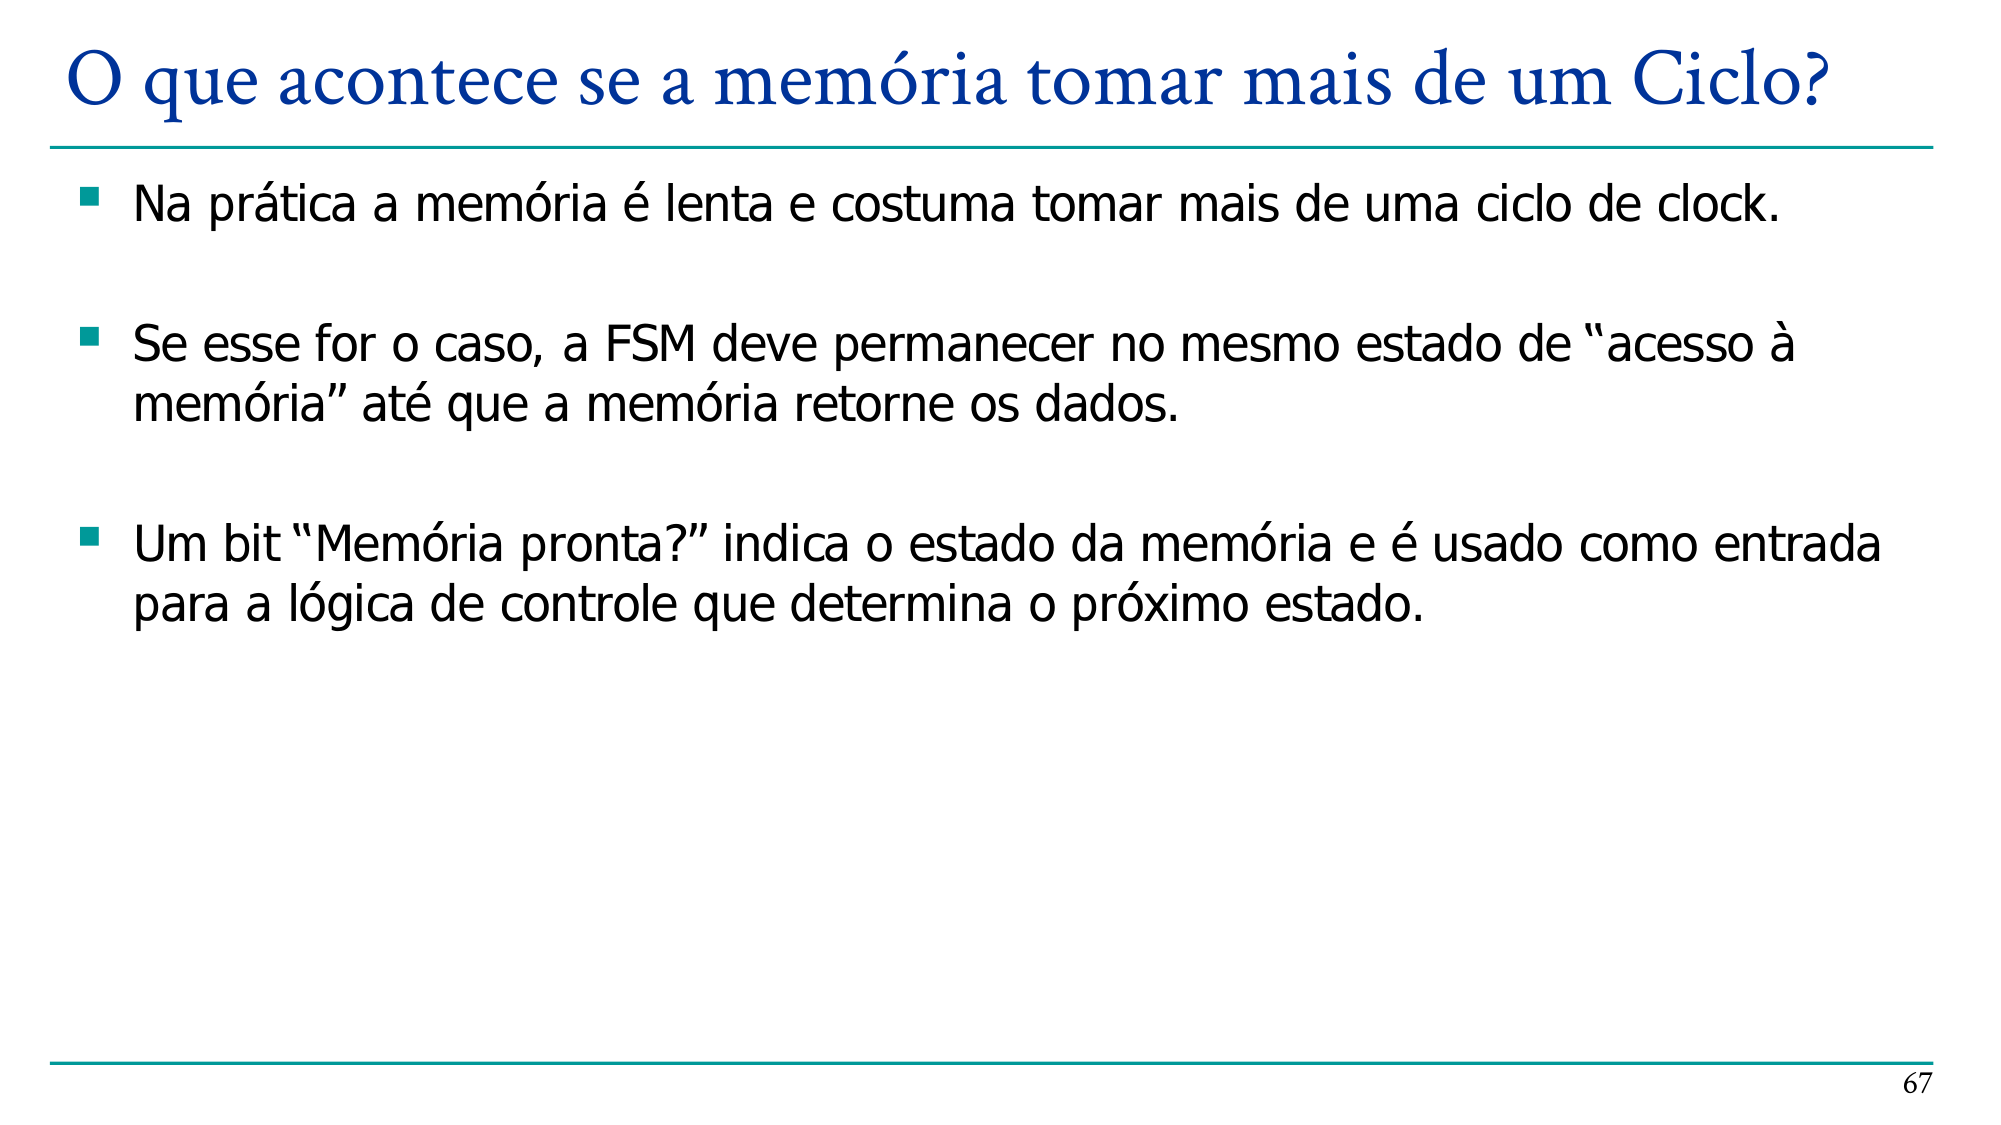

# O que acontece se a memória tomar mais de um Ciclo?
Na prática a memória é lenta e costuma tomar mais de uma ciclo de clock.

Se esse for o caso, a FSM deve permanecer no mesmo estado de “acesso à memória” até que a memória retorne os dados.

Um bit “Memória pronta?” indica o estado da memória e é usado como entrada para a lógica de controle que determina o próximo estado.

67